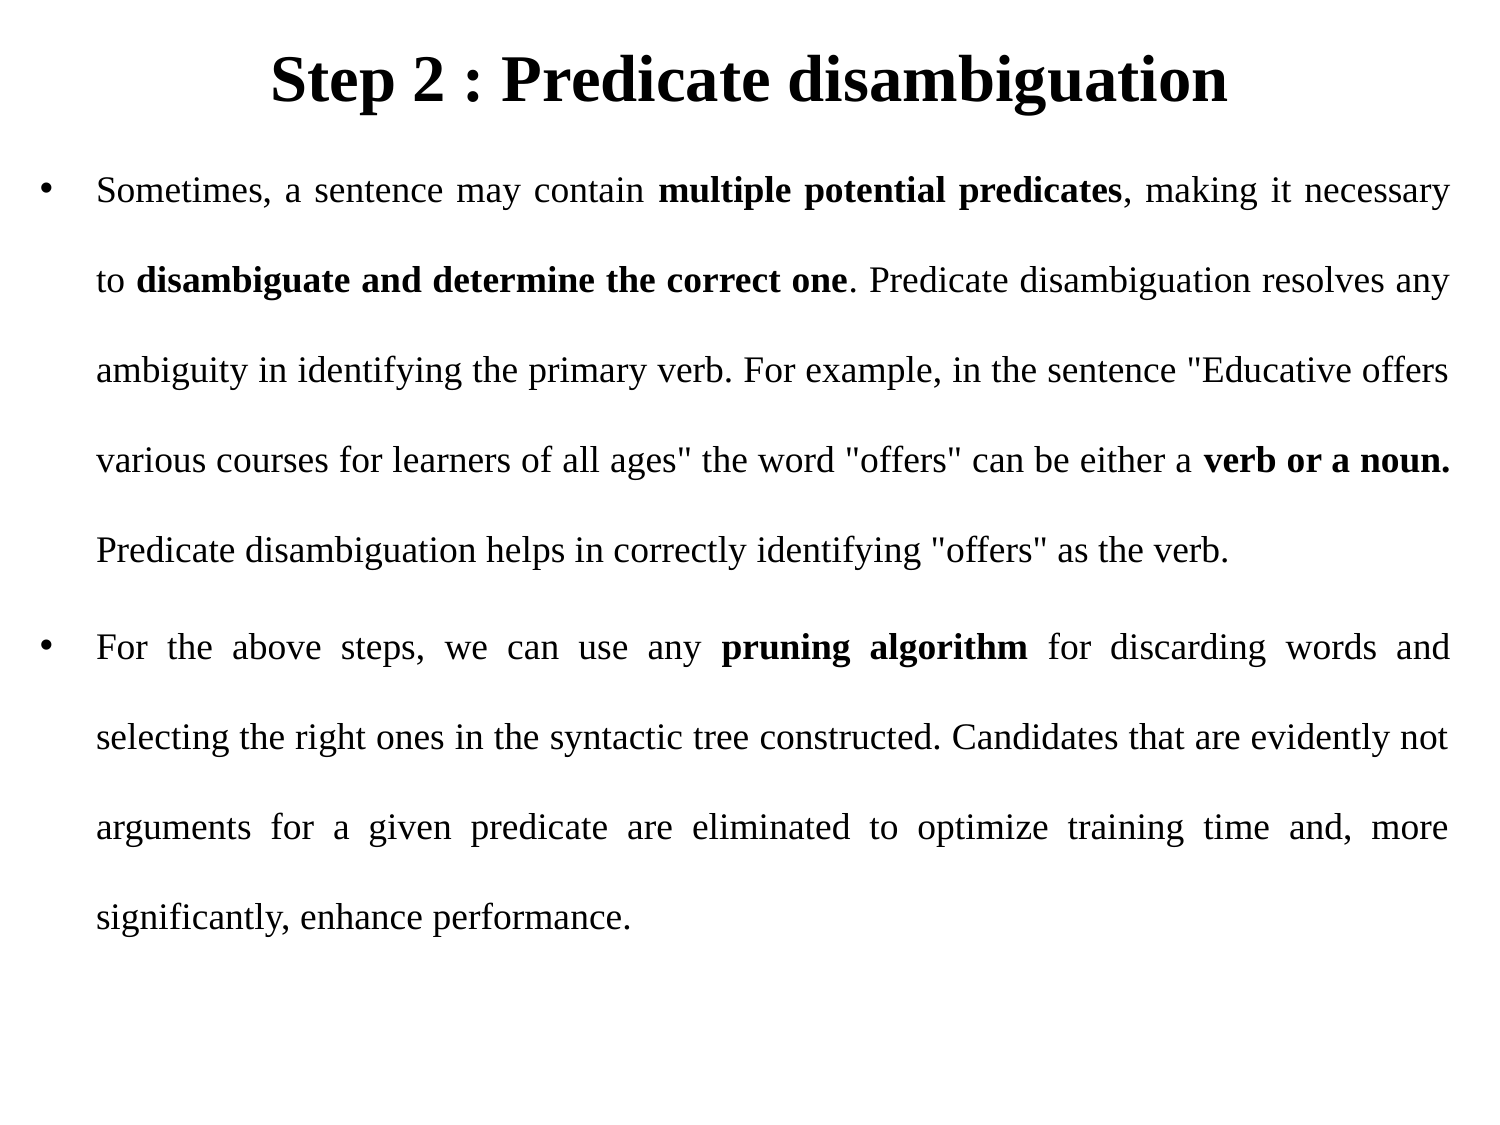

# Step 2 : Predicate disambiguation
Sometimes, a sentence may contain multiple potential predicates, making it necessary to disambiguate and determine the correct one. Predicate disambiguation resolves any ambiguity in identifying the primary verb. For example, in the sentence "Educative offers various courses for learners of all ages" the word "offers" can be either a verb or a noun. Predicate disambiguation helps in correctly identifying "offers" as the verb.
For the above steps, we can use any pruning algorithm for discarding words and selecting the right ones in the syntactic tree constructed. Candidates that are evidently not arguments for a given predicate are eliminated to optimize training time and, more significantly, enhance performance.